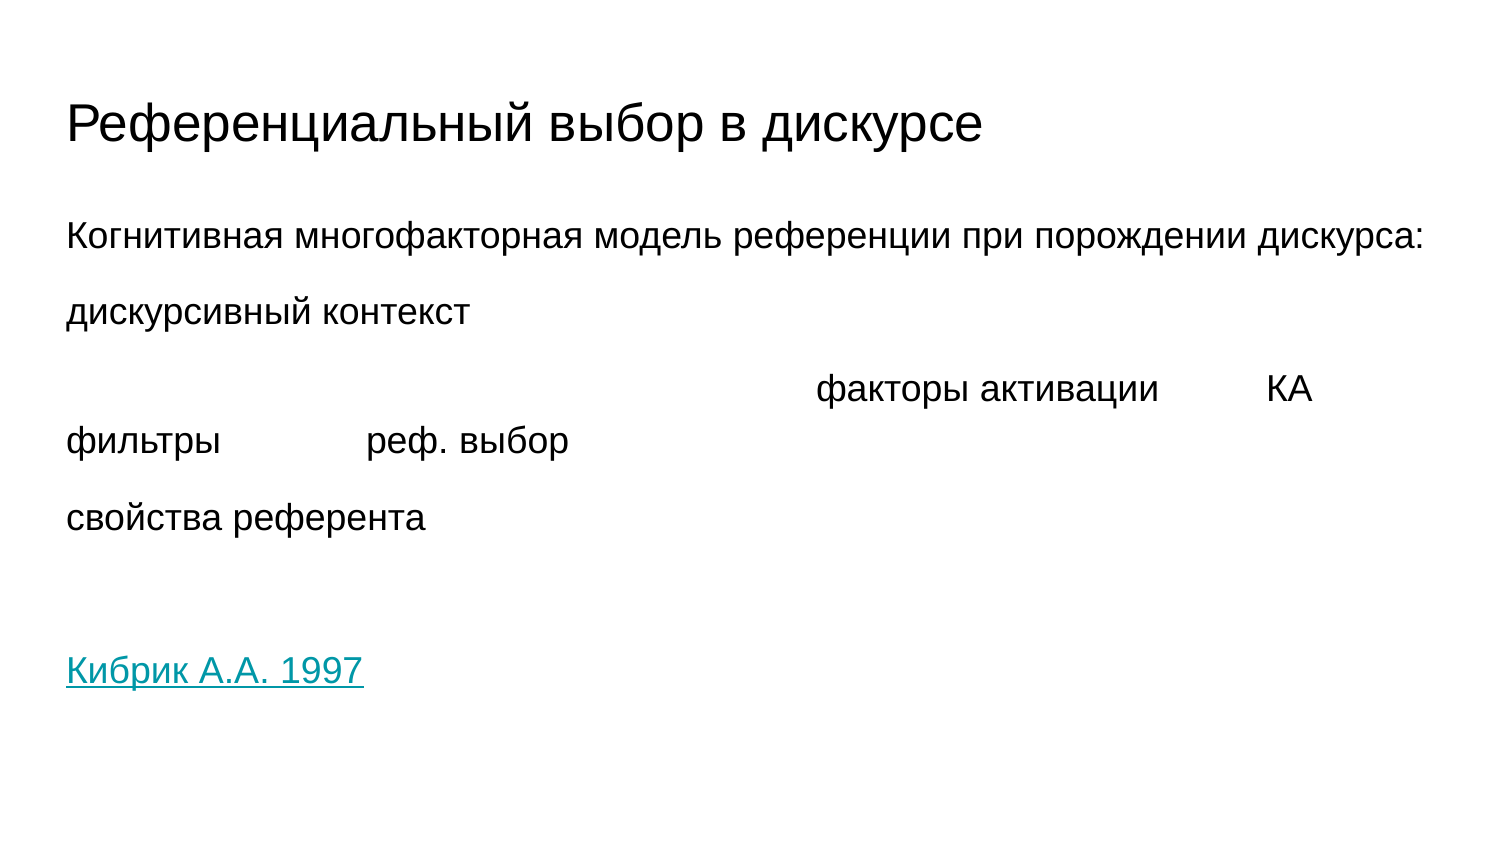

# Референциальный выбор в дискурсе
Когнитивная многофакторная модель референции при порождении дискурса:
дискурсивный контекст
					факторы активации	КА	фильтры	реф. выбор
свойства референта

Кибрик А.А. 1997